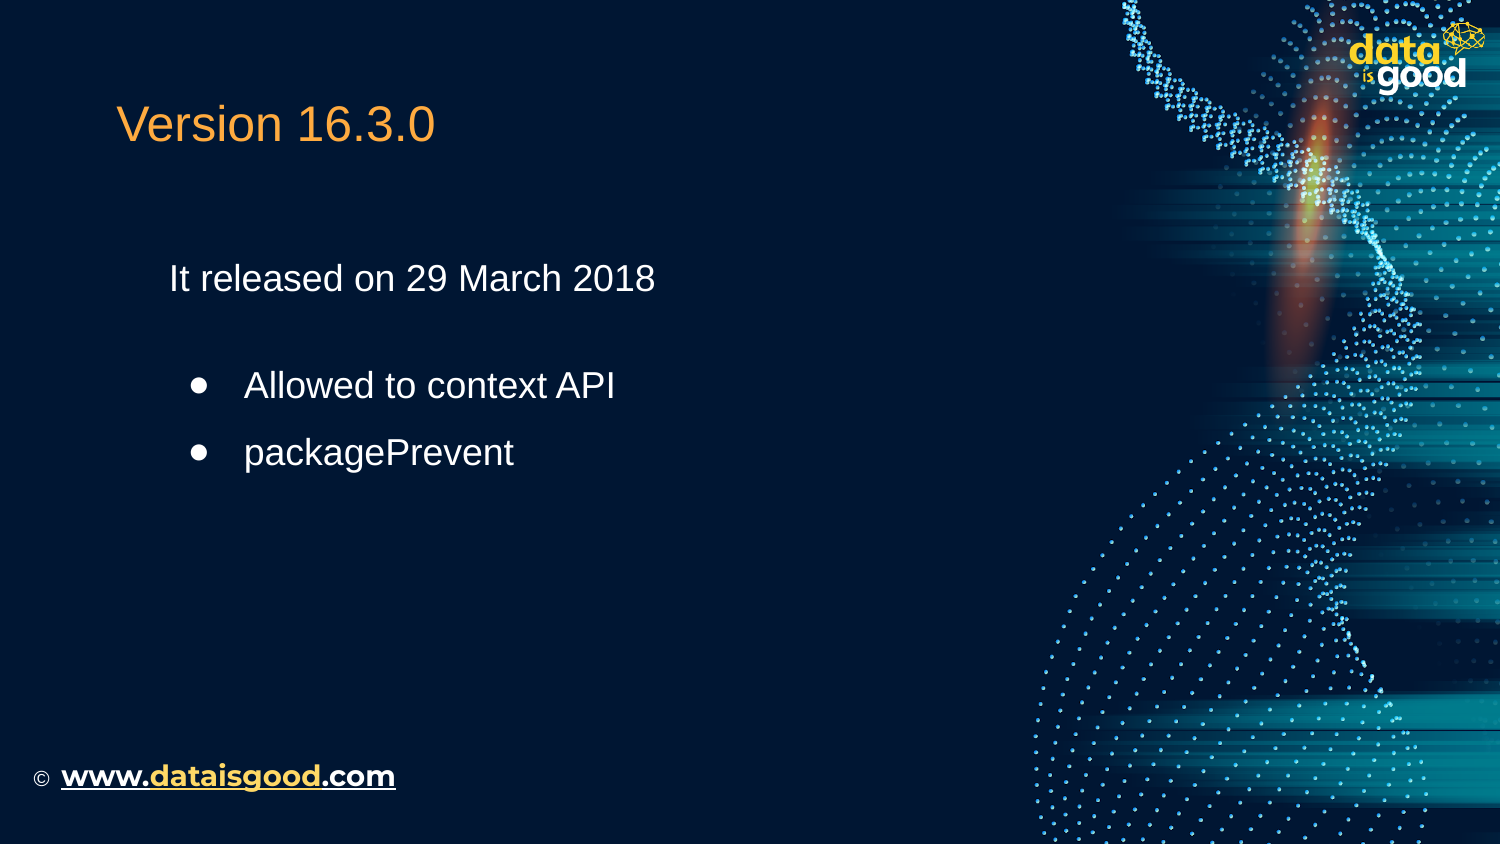

# Version 16.3.0
It released on 29 March 2018
Allowed to context API
packagePrevent